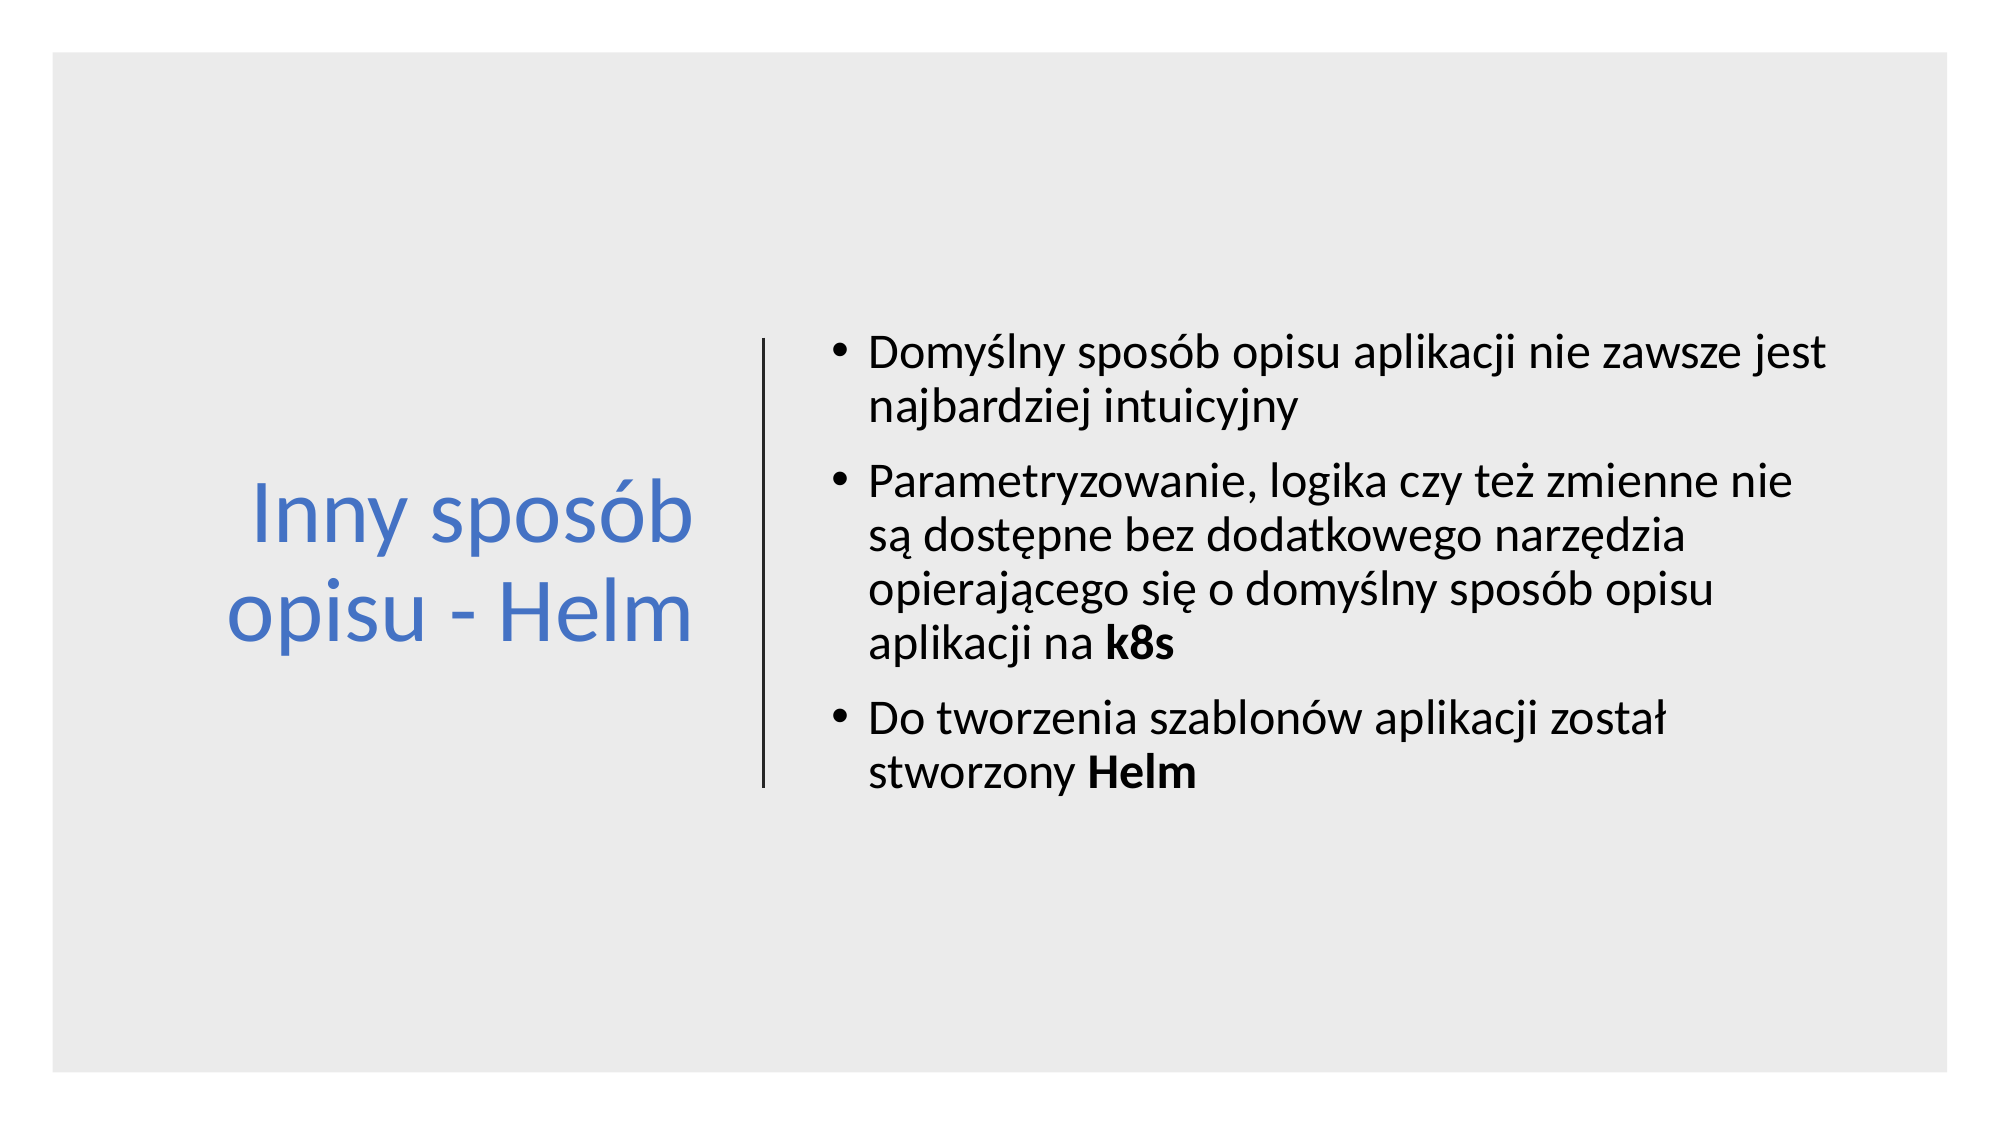

# Inny sposób opisu - Helm
Domyślny sposób opisu aplikacji nie zawsze jest najbardziej intuicyjny
Parametryzowanie, logika czy też zmienne nie są dostępne bez dodatkowego narzędzia opierającego się o domyślny sposób opisu aplikacji na k8s
Do tworzenia szablonów aplikacji został stworzony Helm